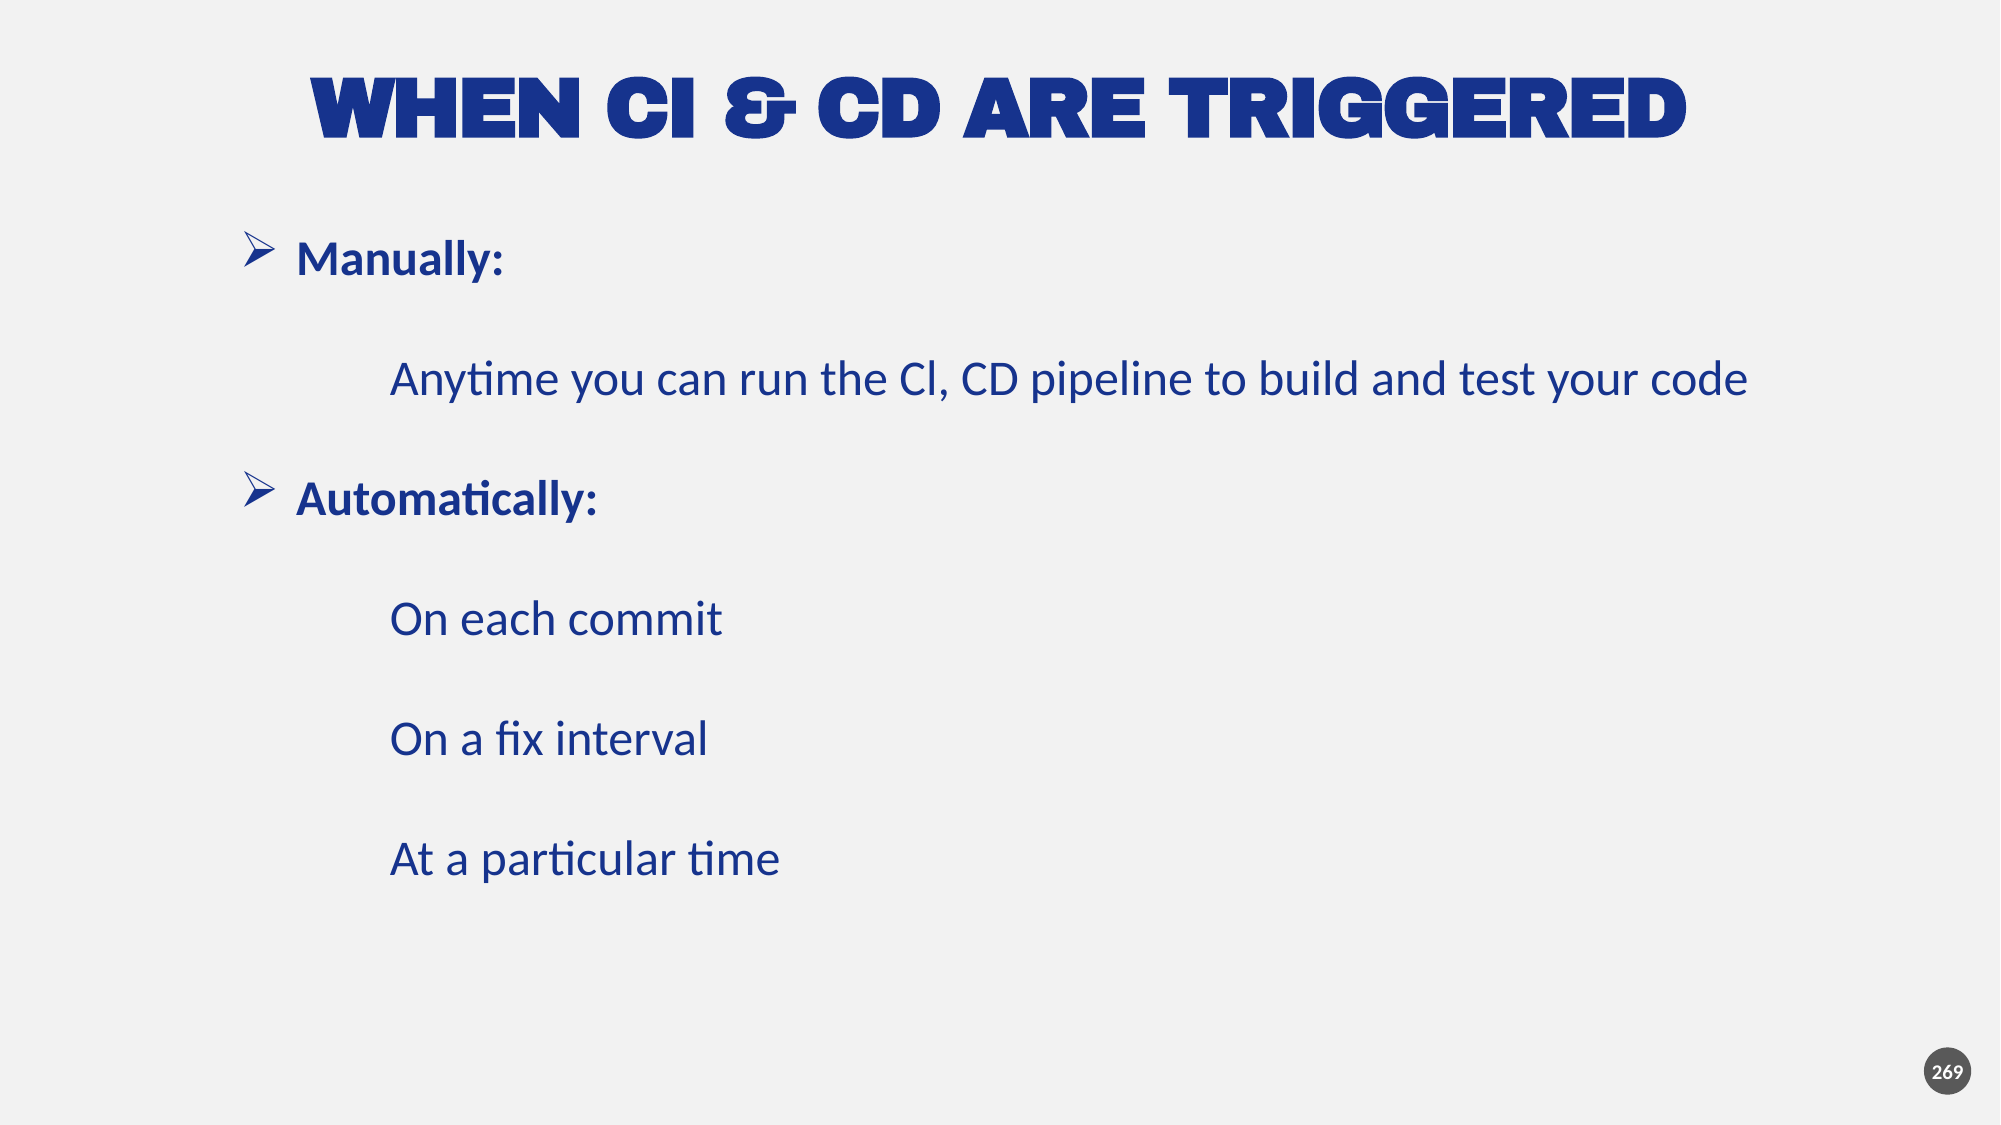

WHEN CI & CD ARE TRIGGERED
Manually:
Anytime you can run the Cl, CD pipeline to build and test your code
Automatically:
On each commit
On a fix interval
At a particular time
269